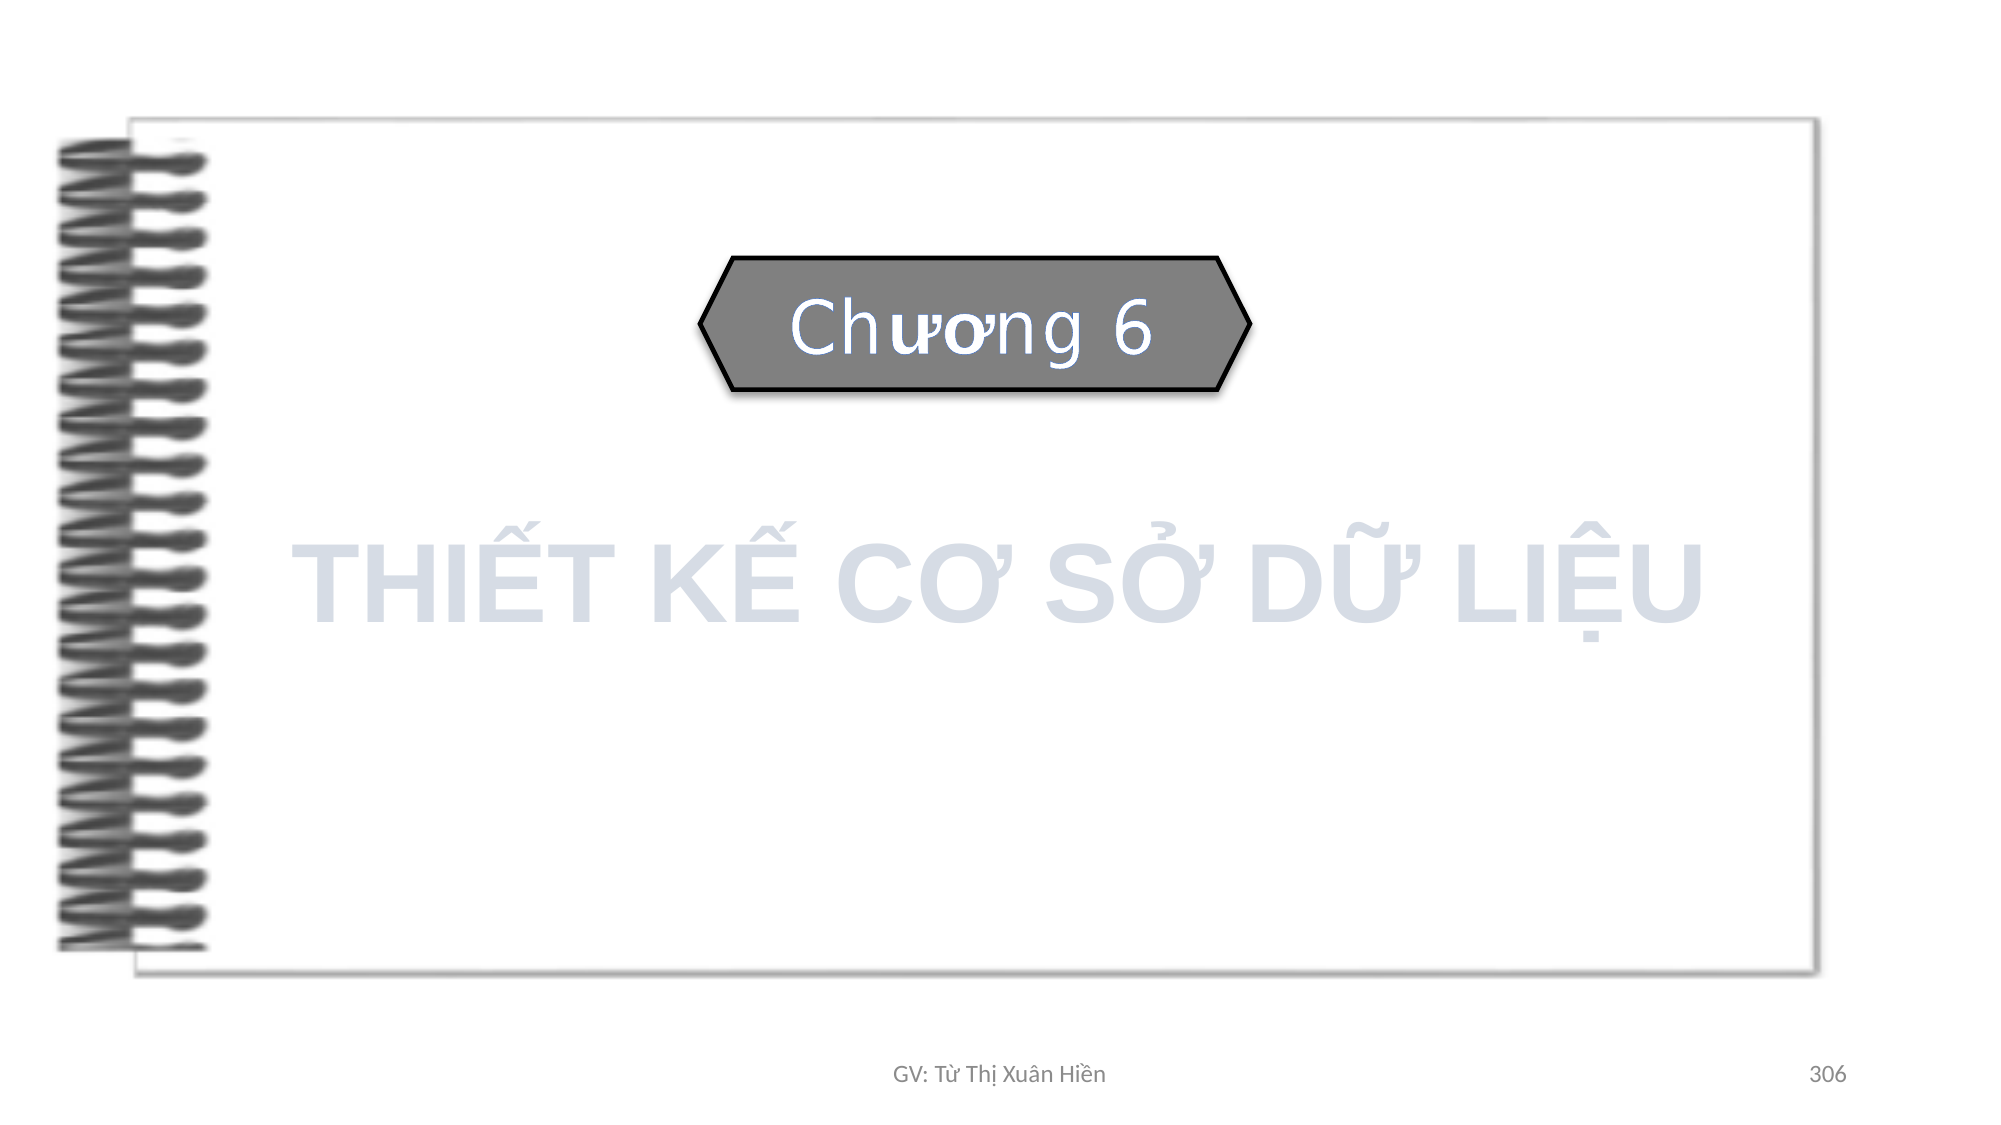

Chương 6
# THIẾT KẾ CƠ SỞ DỮ LIỆU
GV: Từ Thị Xuân Hiền
306